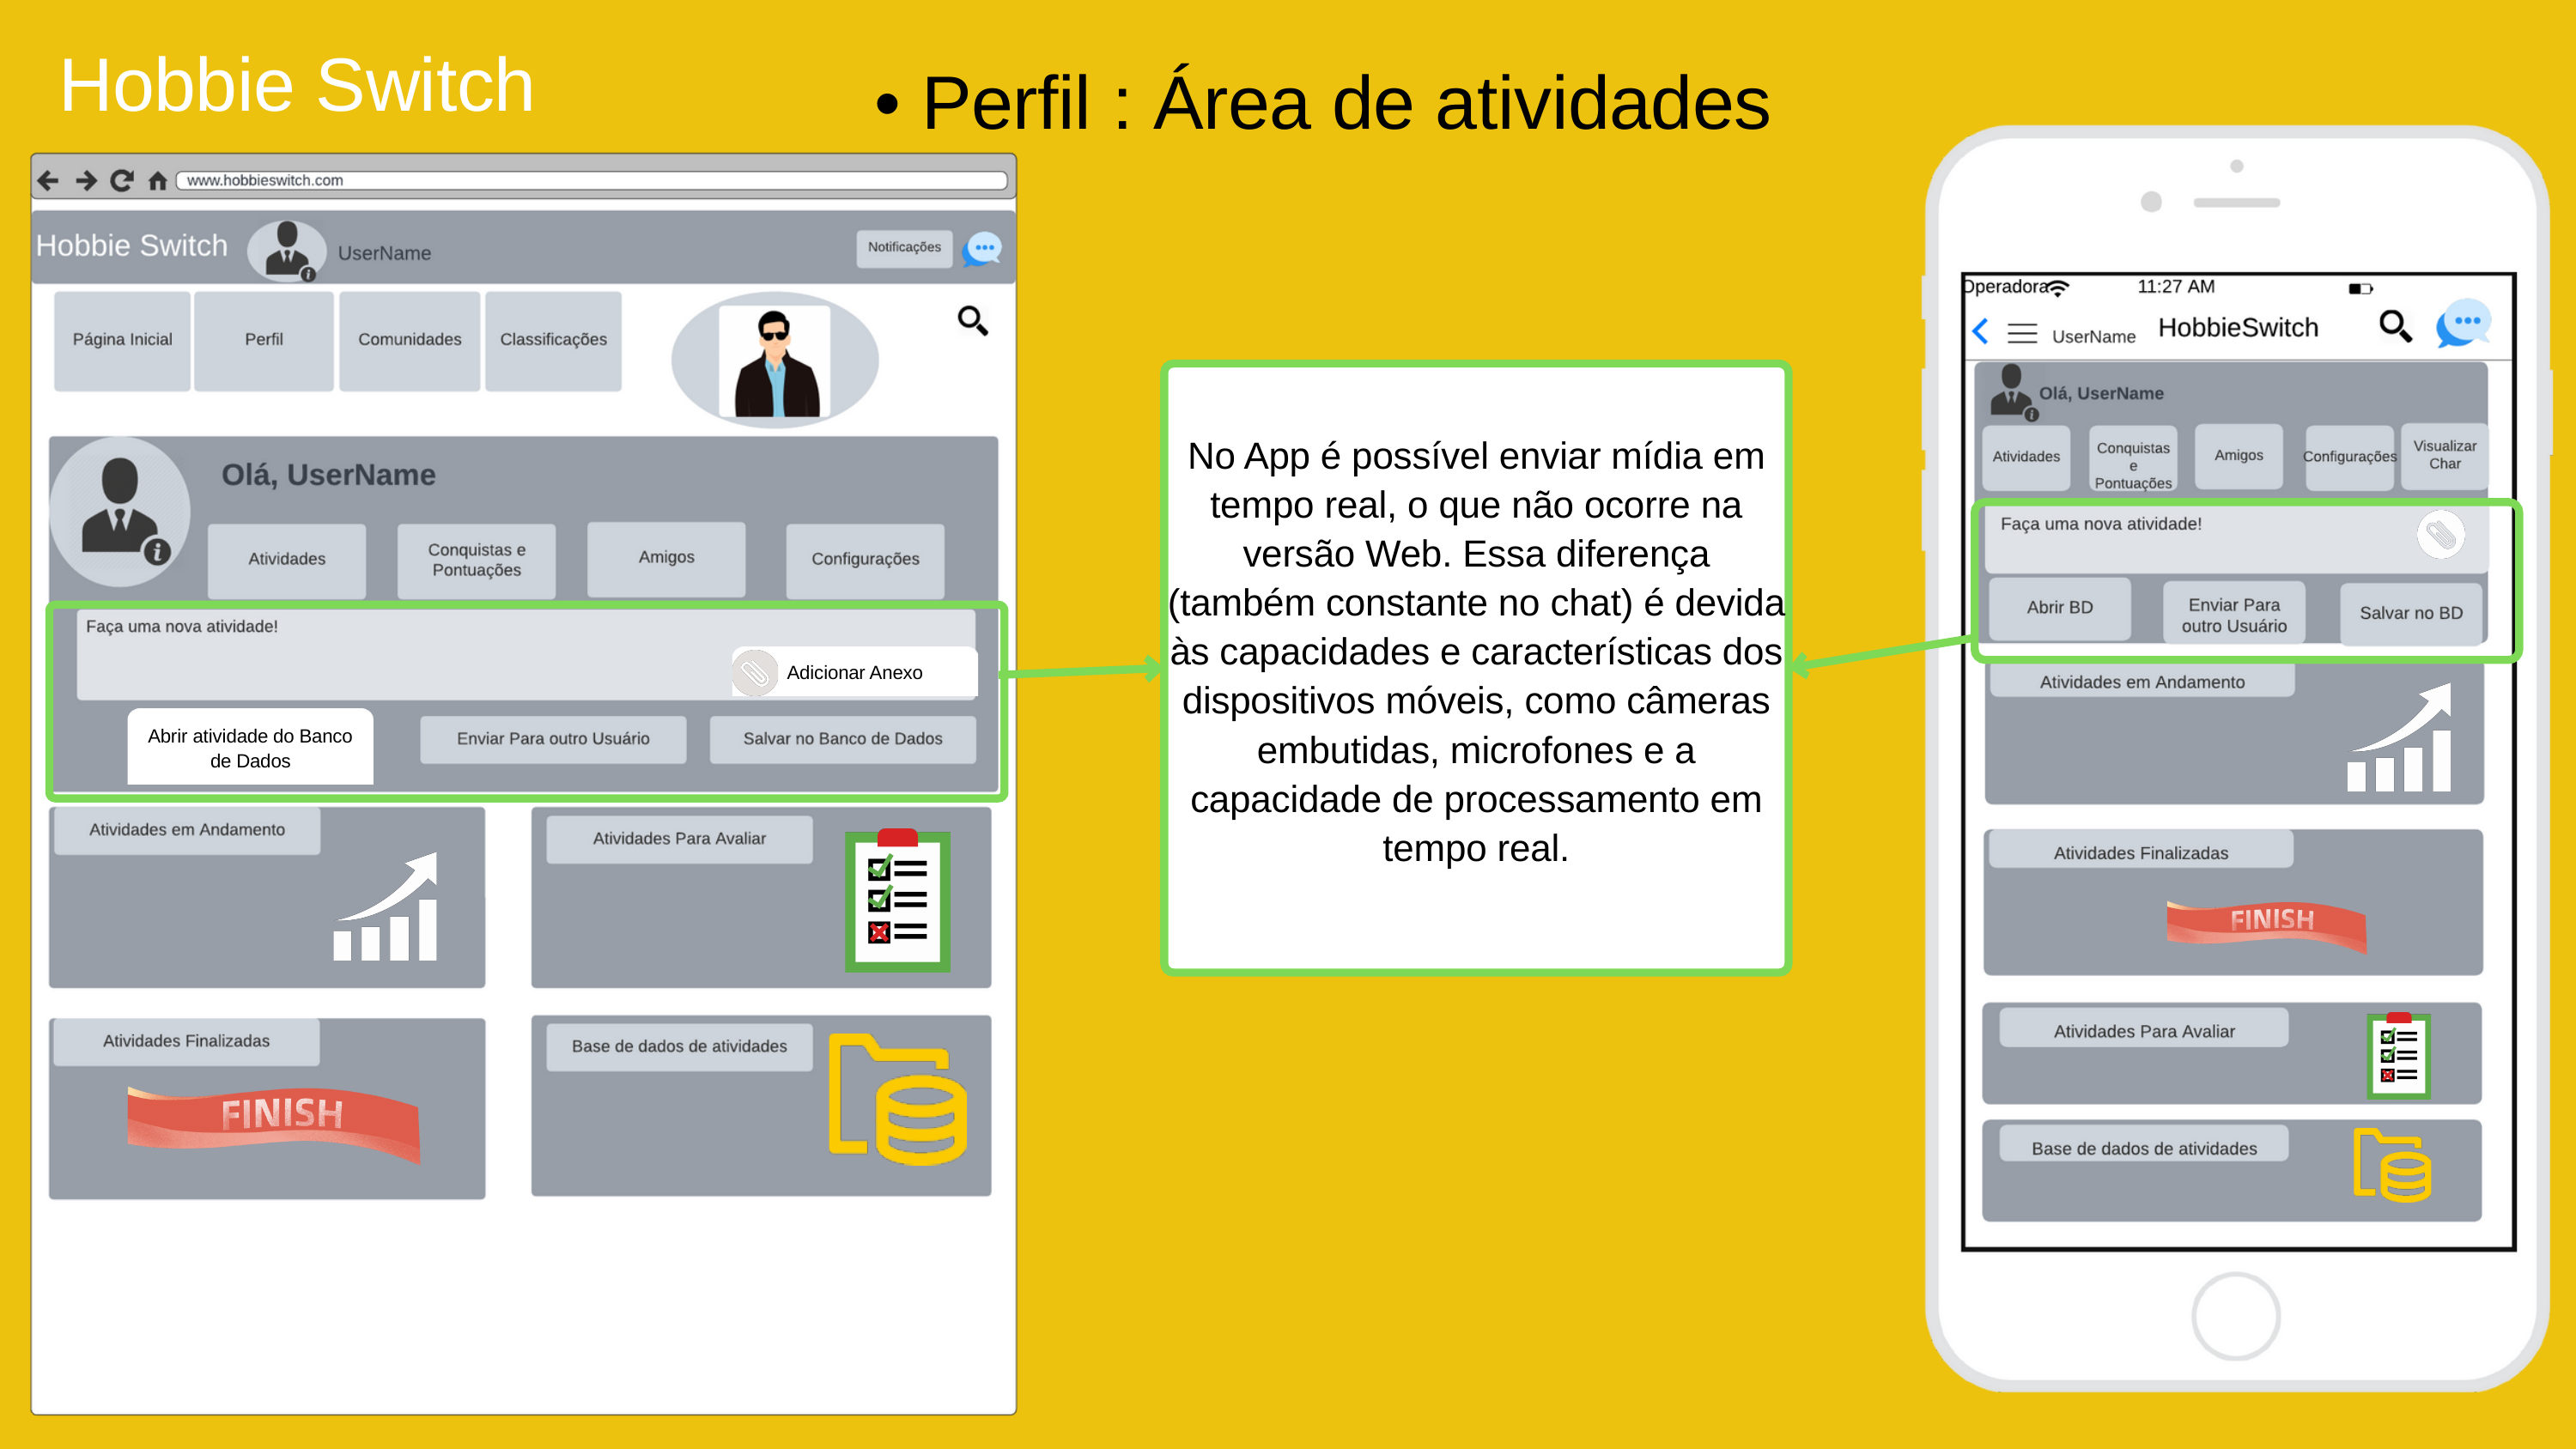

Hobbie Switch
• Perfil : Área de atividades

No App é possível enviar mídia em tempo real, o que não ocorre na versão Web. Essa diferença (também constante no chat) é devida às capacidades e características dos dispositivos móveis, como câmeras embutidas, microfones e a capacidade de processamento em tempo real.

Adicionar Anexo

Abrir atividade do Banco de Dados